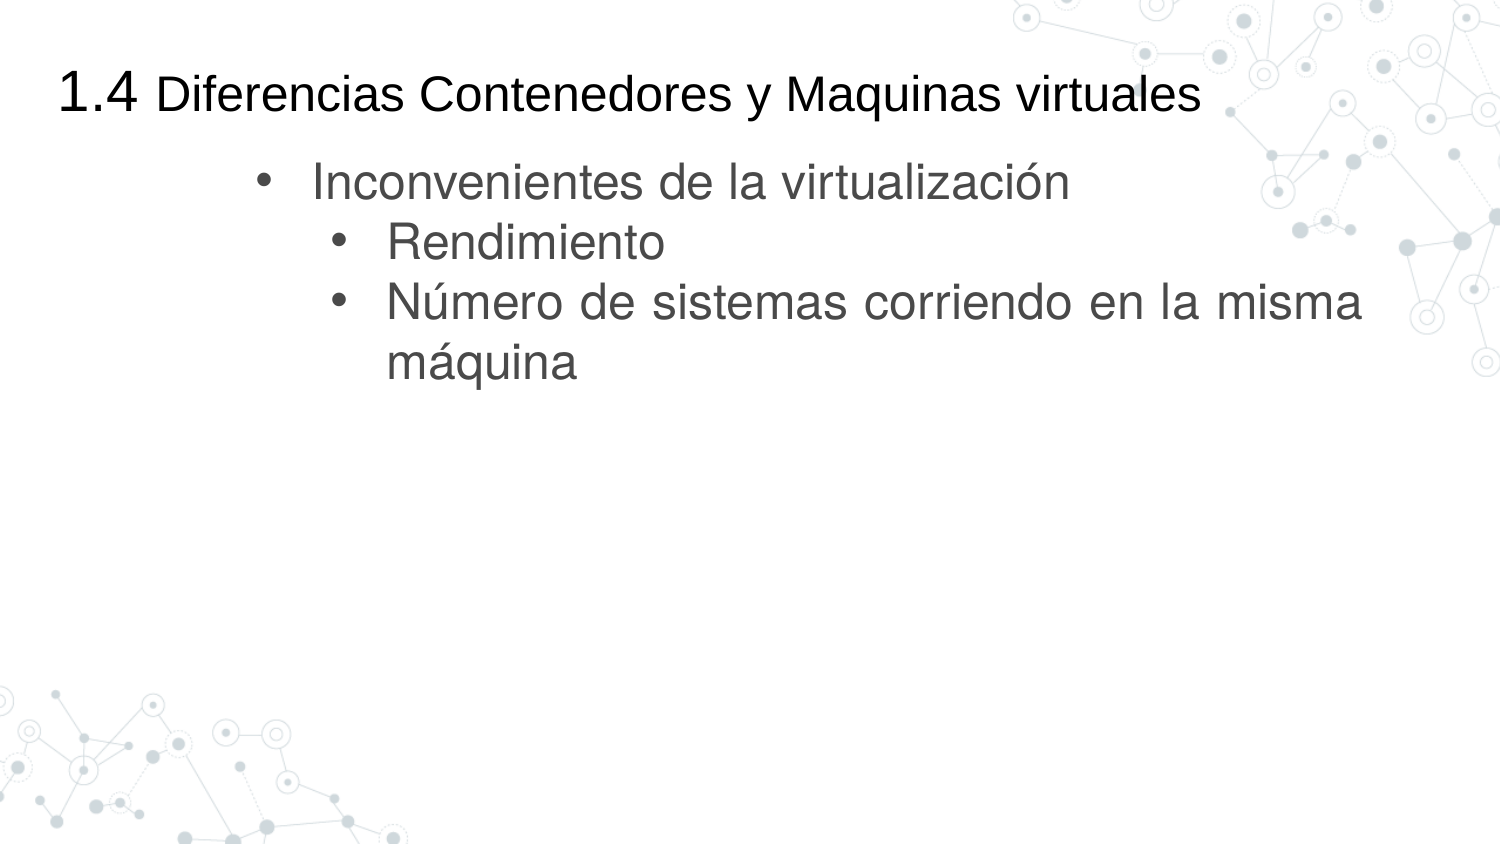

1.4 Diferencias Contenedores y Maquinas virtuales

Inconvenientes de la virtualización
Rendimiento
Número de sistemas corriendo en la misma máquina